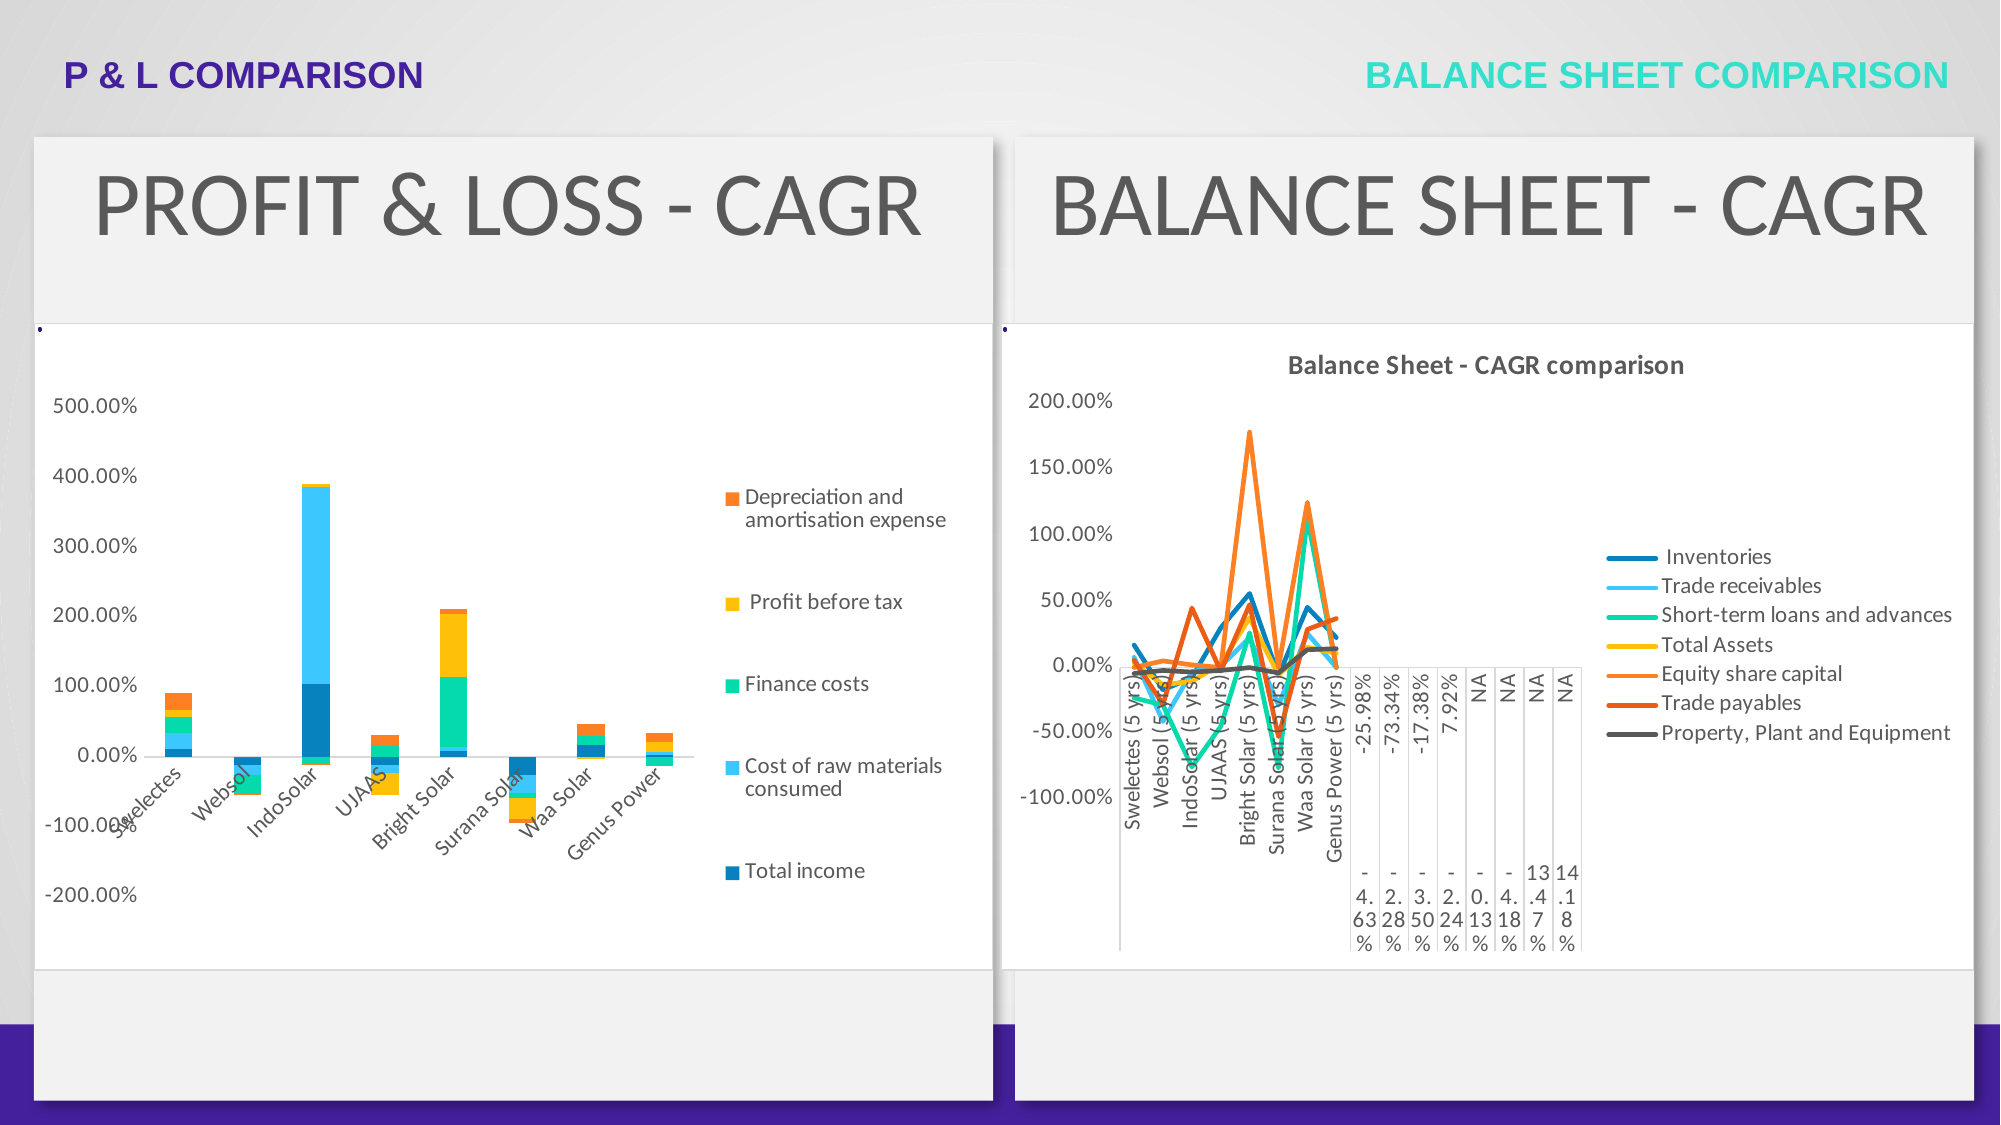

P & L COMPARISON
BALANCE SHEET COMPARISON

PROFIT & LOSS - CAGR
BALANCE SHEET - CAGR

[unsupported chart]

### Chart

| Category | Total income | Cost of raw materials consumed | Finance costs |  Profit before tax  | Depreciation and amortisation expense |
|---|---|---|---|---|---|
| Swelectes | 0.114155689036189 | 0.23746599665736445 | 0.22741991946748286 | 0.10327306947403203 | 0.23516896440685753 |
| Websol | -0.10824011634052455 | -0.13963365350285672 | -0.27530102915247245 | 0.0 | -0.01988490916373542 |
| IndoSolar | 1.0481880152174732 | 2.8180662256386886 | -0.09773081373677661 | 0.044187088753932846 | -0.017700327643272673 |
| UJAAS | -0.10810094514686452 | -0.11702490510207841 | 0.1673713665430696 | -0.31785206918602094 | 0.15010473179107375 |
| Bright Solar | 0.08793661705778222 | 0.05288097975274453 | 1.0113998039669143 | 0.8938322464422641 | 0.07990294886580429 |
| Surana Solar | -0.2534883712185597 | -0.2578335334281784 | -0.07207551851426253 | -0.30094997031864446 | -0.06168530961727903 |
| Waa Solar | 0.16787165425661899 | 0.0 | 0.13729556574652602 | -0.02458286688967104 | 0.17673666227613594 |
| Genus Power | 0.030805958637136754 | 0.0377830389363345 | -0.12219853641510792 | 0.1524768627003832 | 0.12852000407971853 |